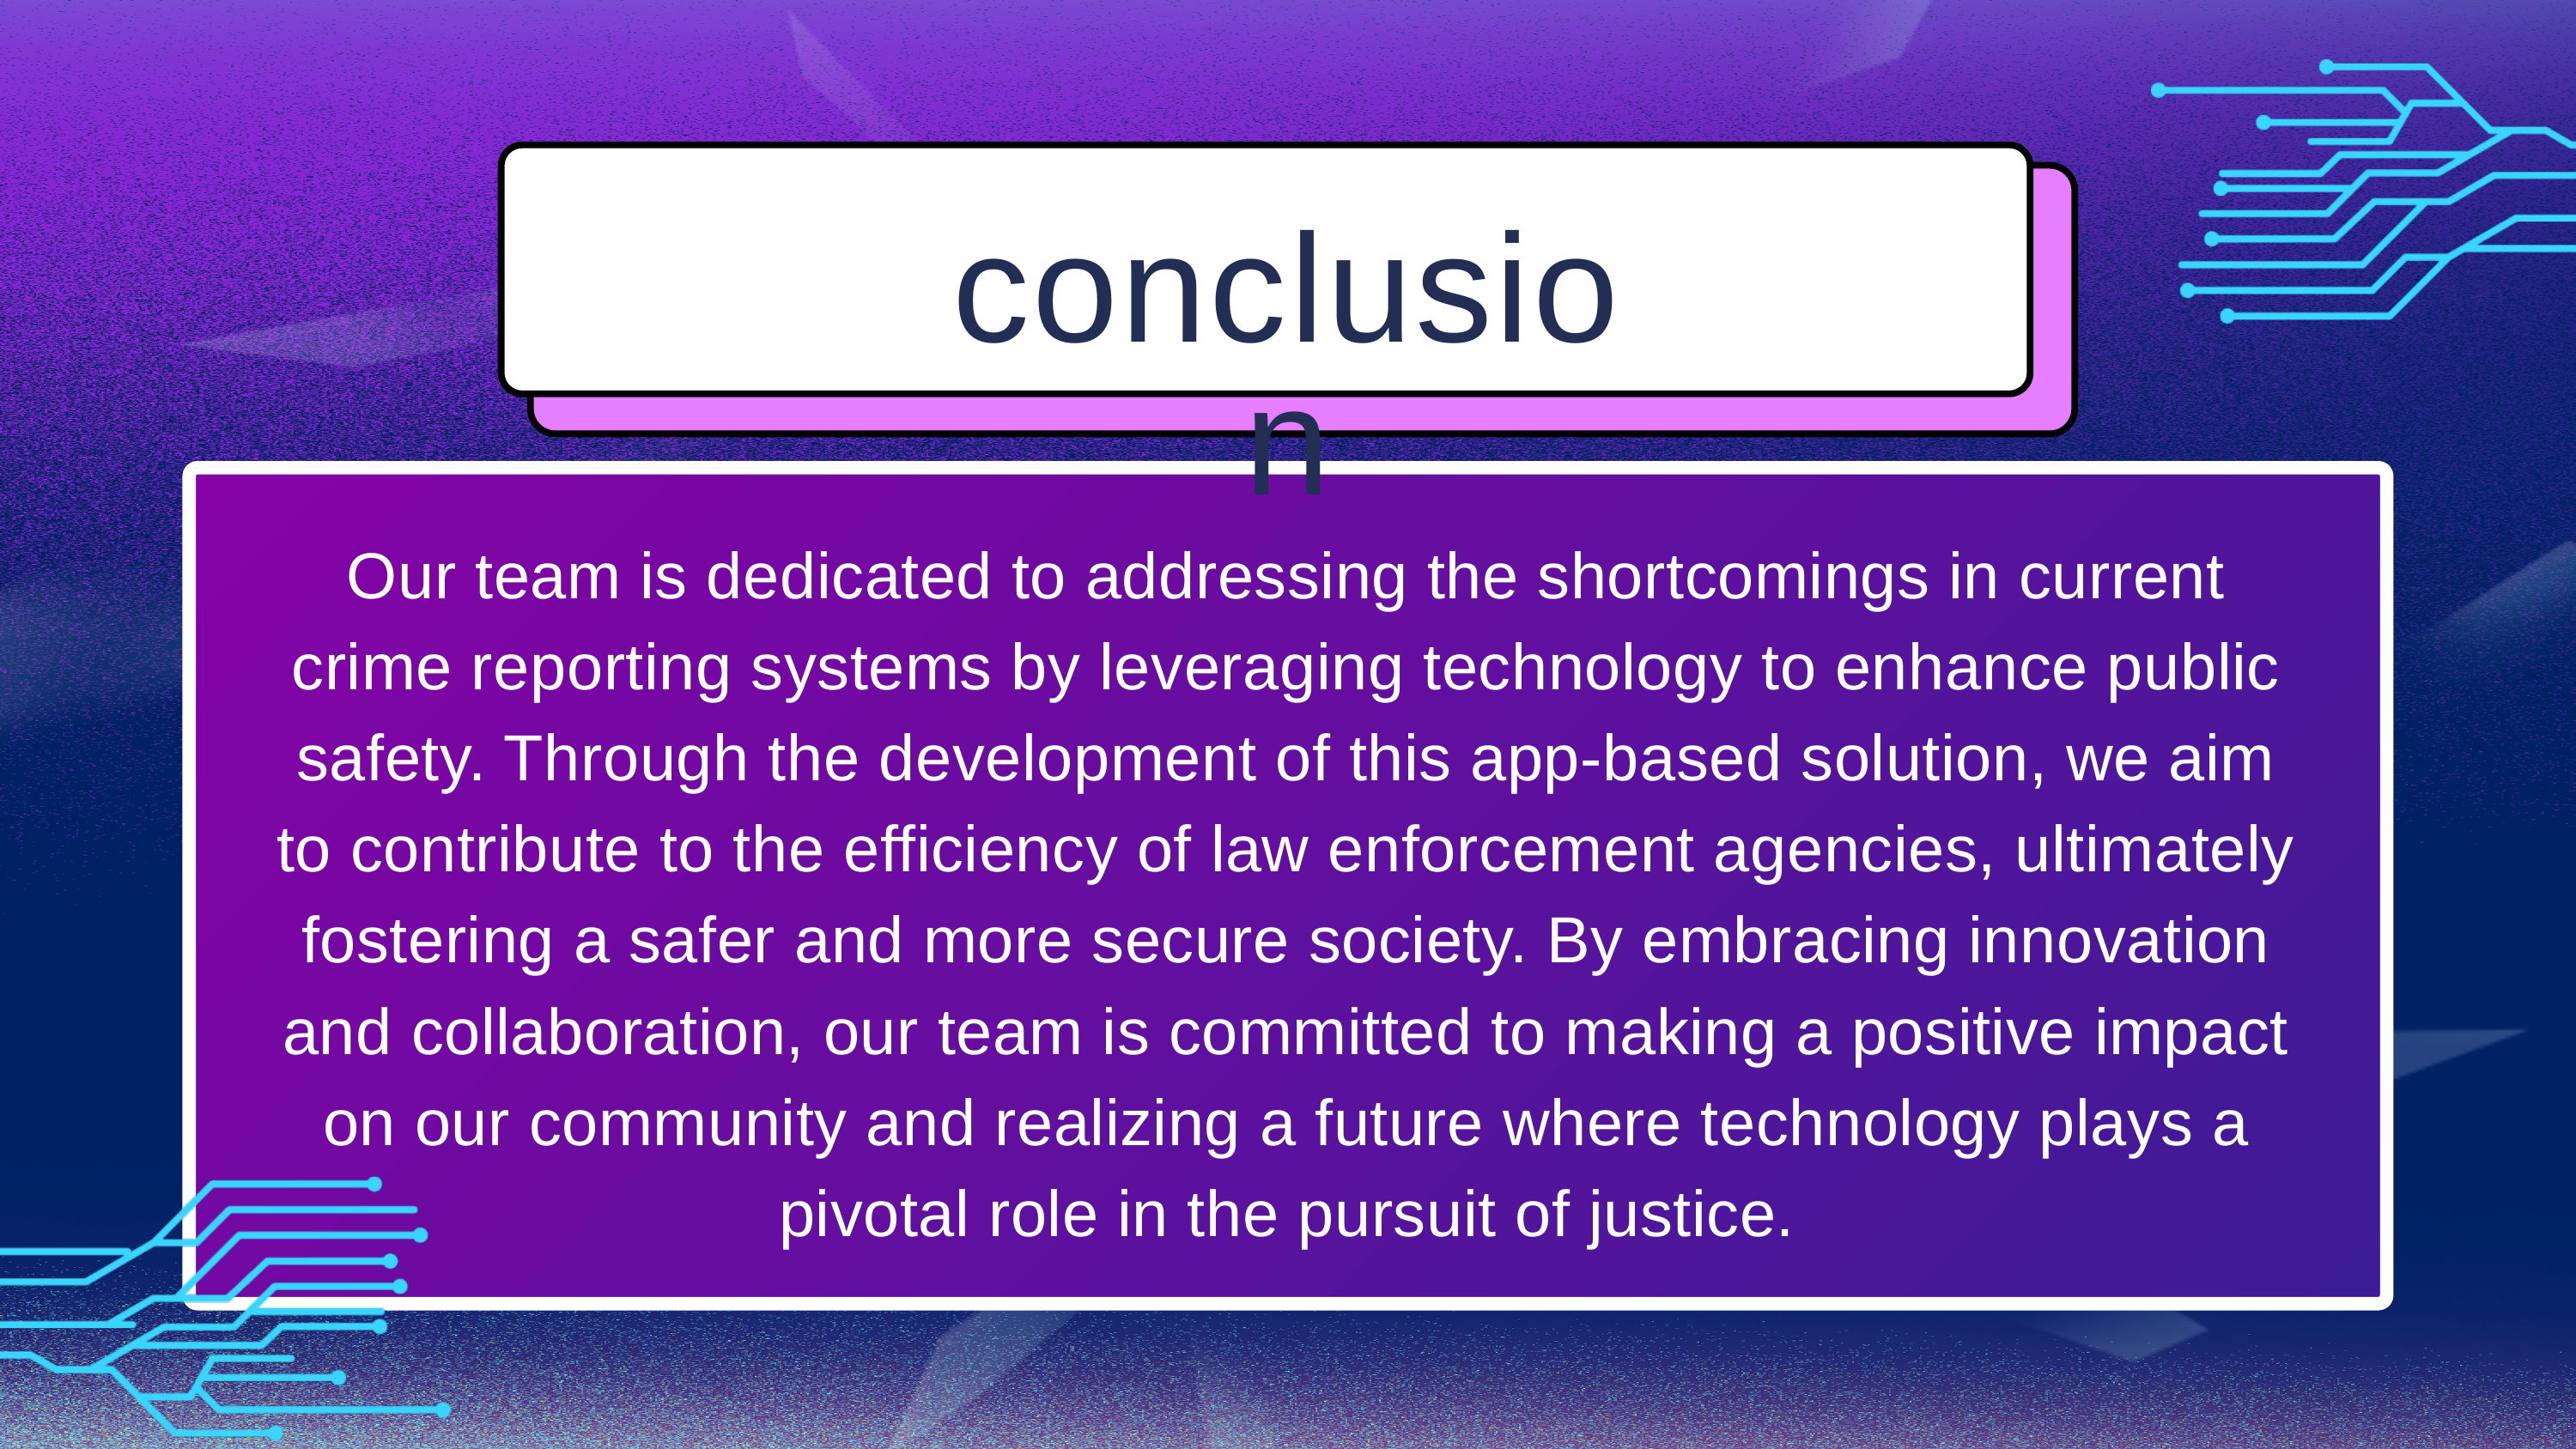

conclusion

Our team is dedicated to addressing the shortcomings in current crime reporting systems by leveraging technology to enhance public safety. Through the development of this app-based solution, we aim to contribute to the efficiency of law enforcement agencies, ultimately fostering a safer and more secure society. By embracing innovation and collaboration, our team is committed to making a positive impact on our community and realizing a future where technology plays a pivotal role in the pursuit of justice.